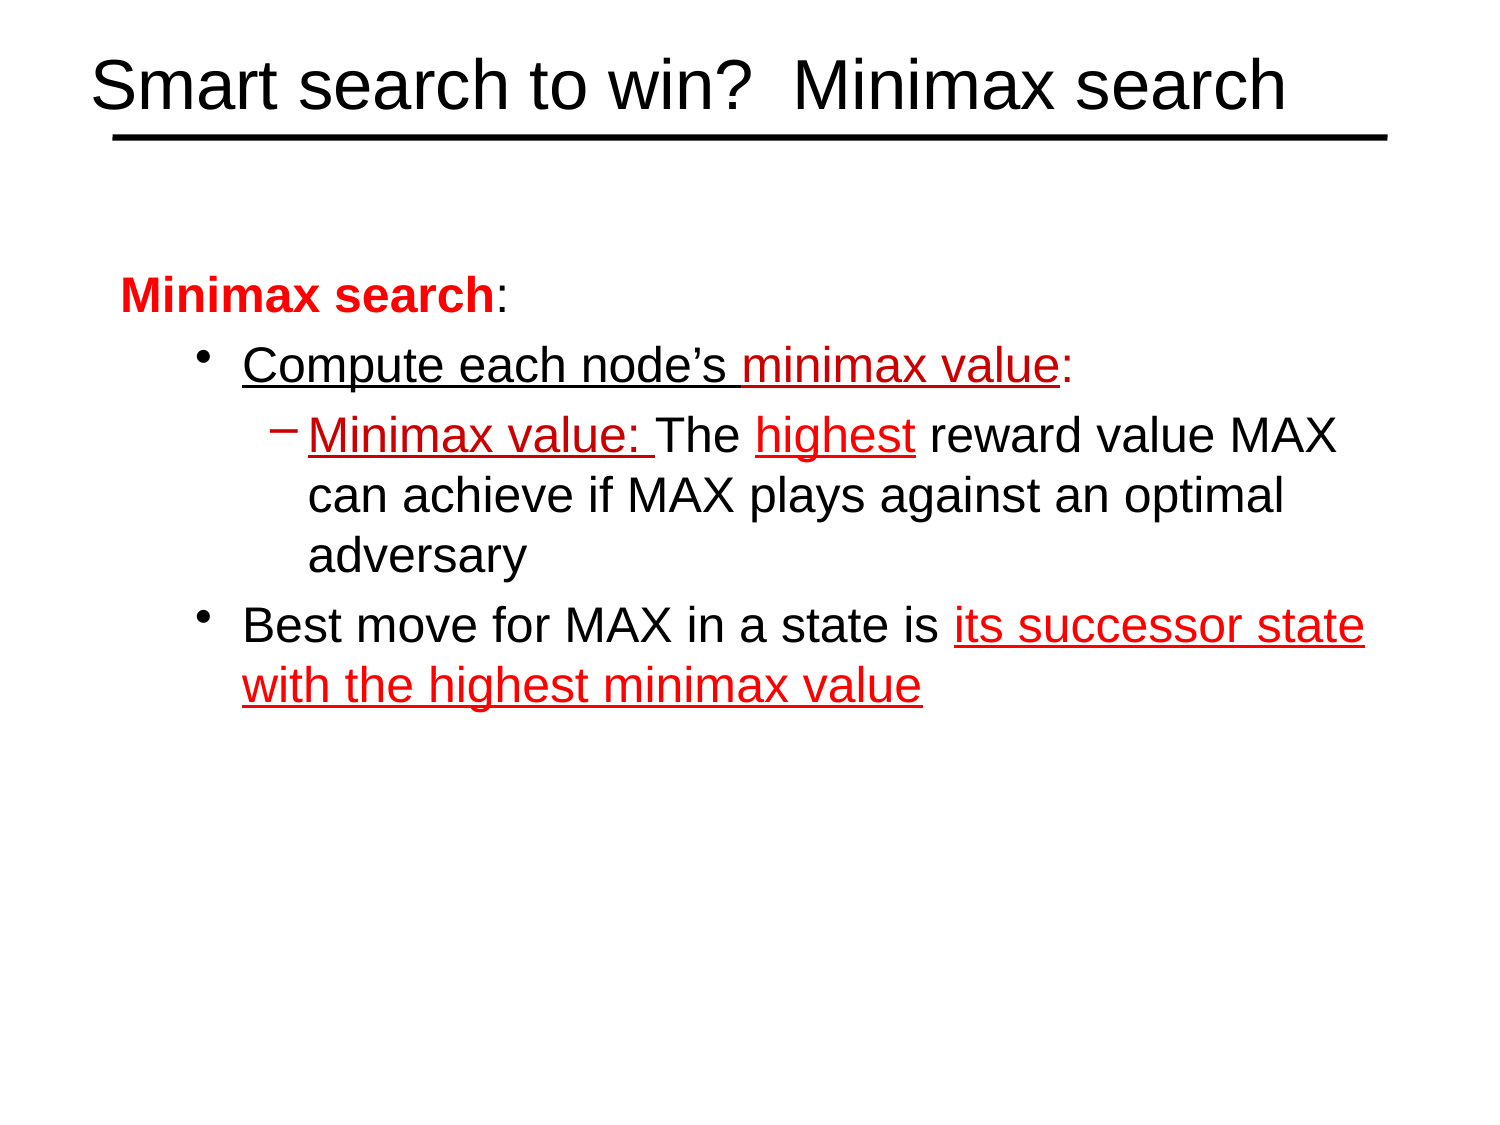

# Smart search to win?  Minimax search

Minimax search:
Compute each node’s minimax value:
Minimax value: The highest reward value MAX can achieve if MAX plays against an optimal adversary
Best move for MAX in a state is its successor state with the highest minimax value